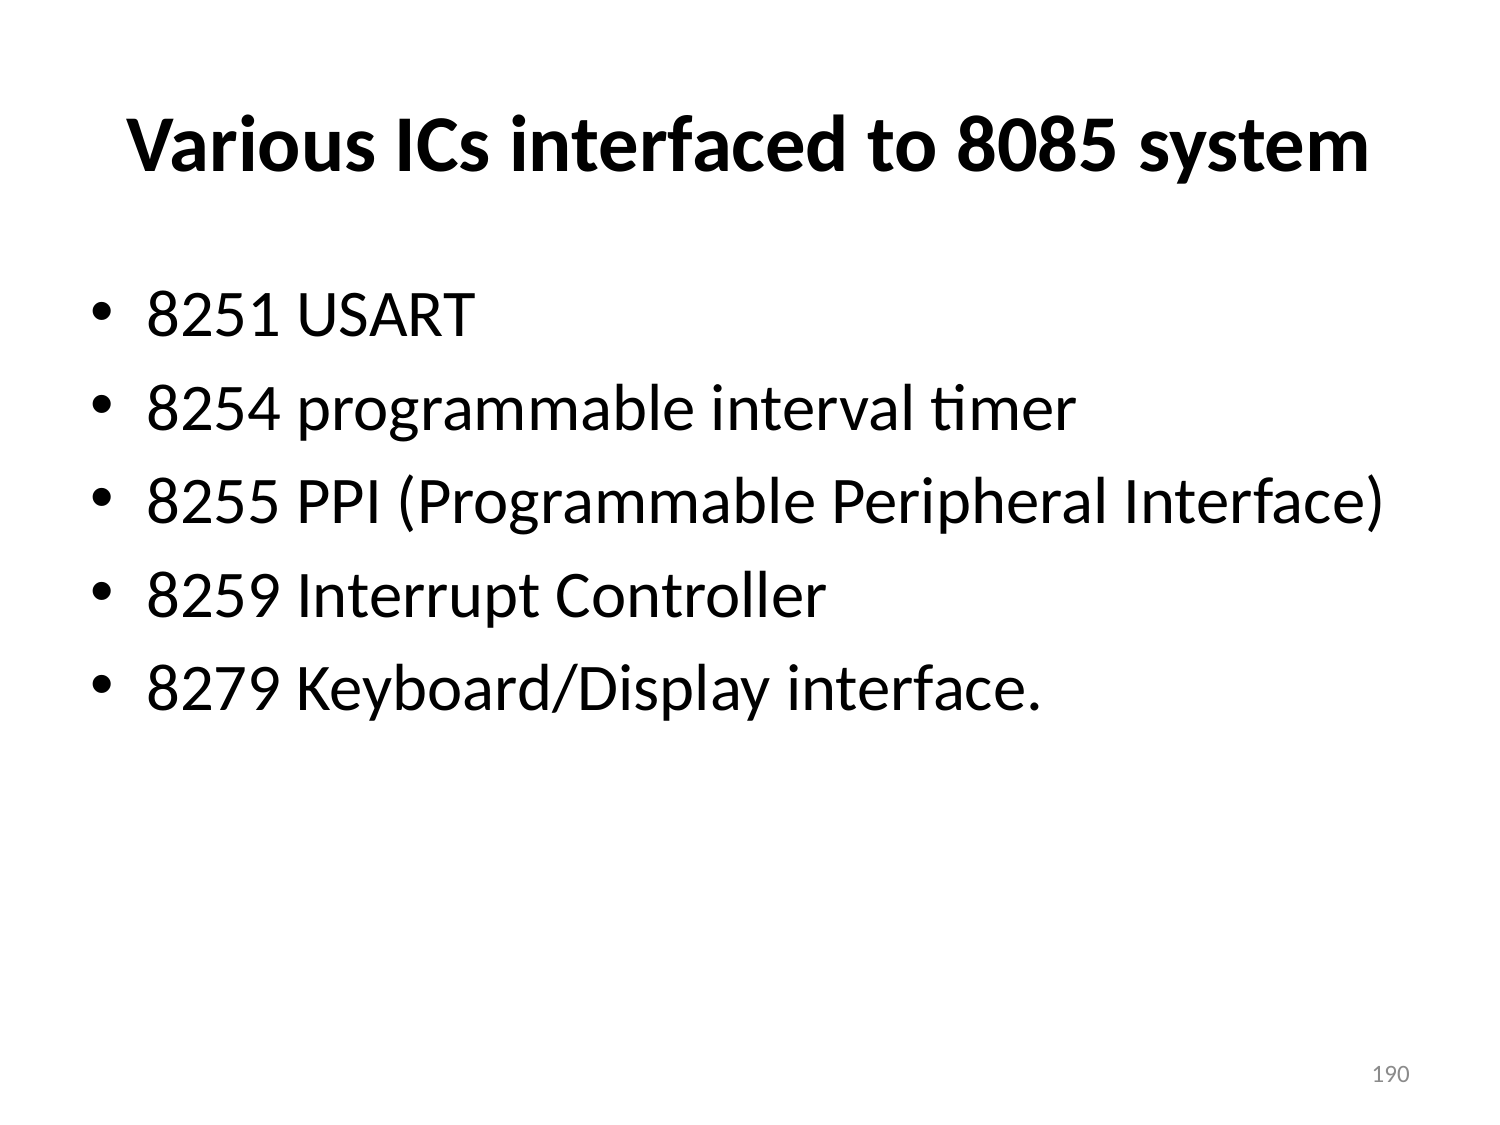

# Various ICs interfaced to 8085 system
8251 USART
8254 programmable interval timer
8255 PPI (Programmable Peripheral Interface)
8259 Interrupt Controller
8279 Keyboard/Display interface.
190